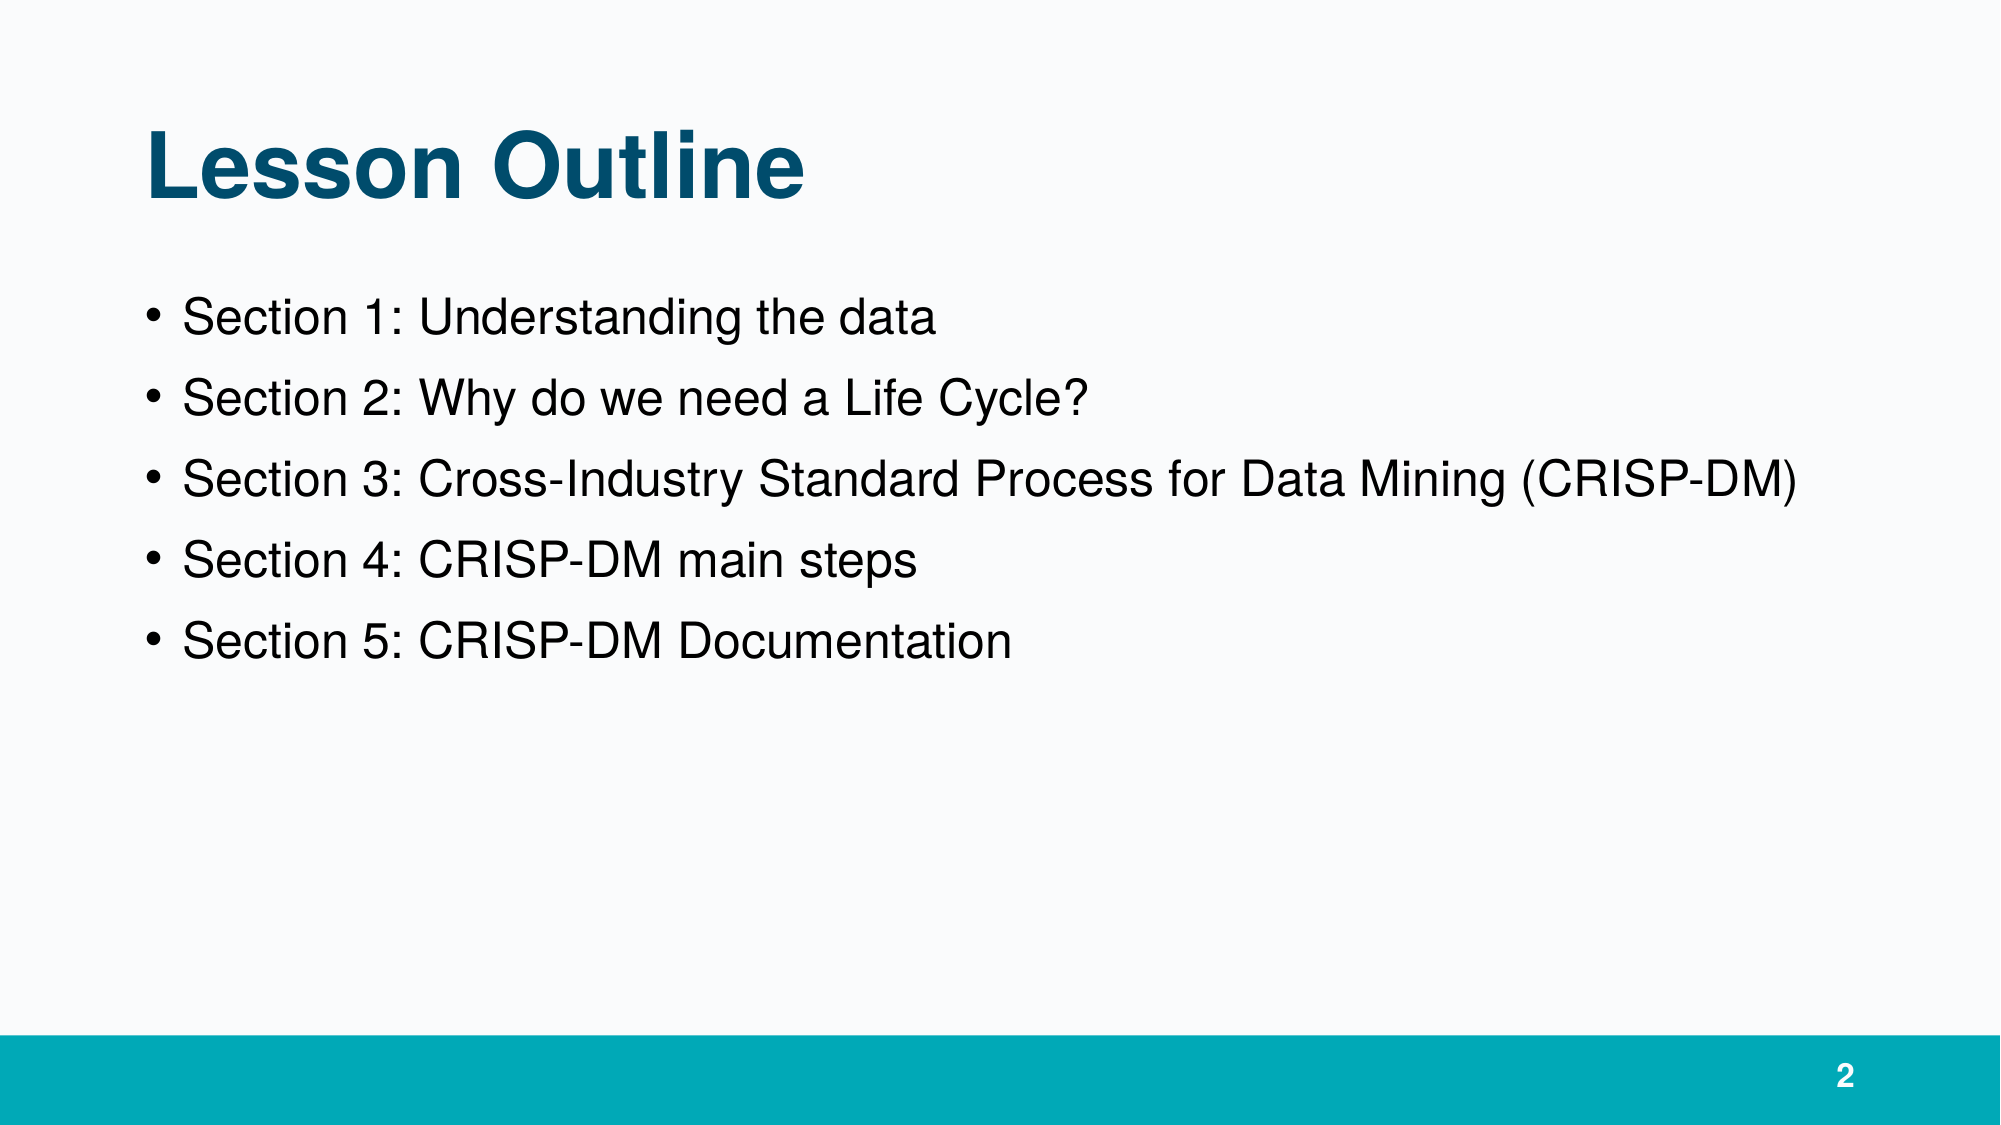

# Lesson Outline
Section 1: Understanding the data
Section 2: Why do we need a Life Cycle?
Section 3: Cross-Industry Standard Process for Data Mining (CRISP-DM)
Section 4: CRISP-DM main steps
Section 5: CRISP-DM Documentation
2